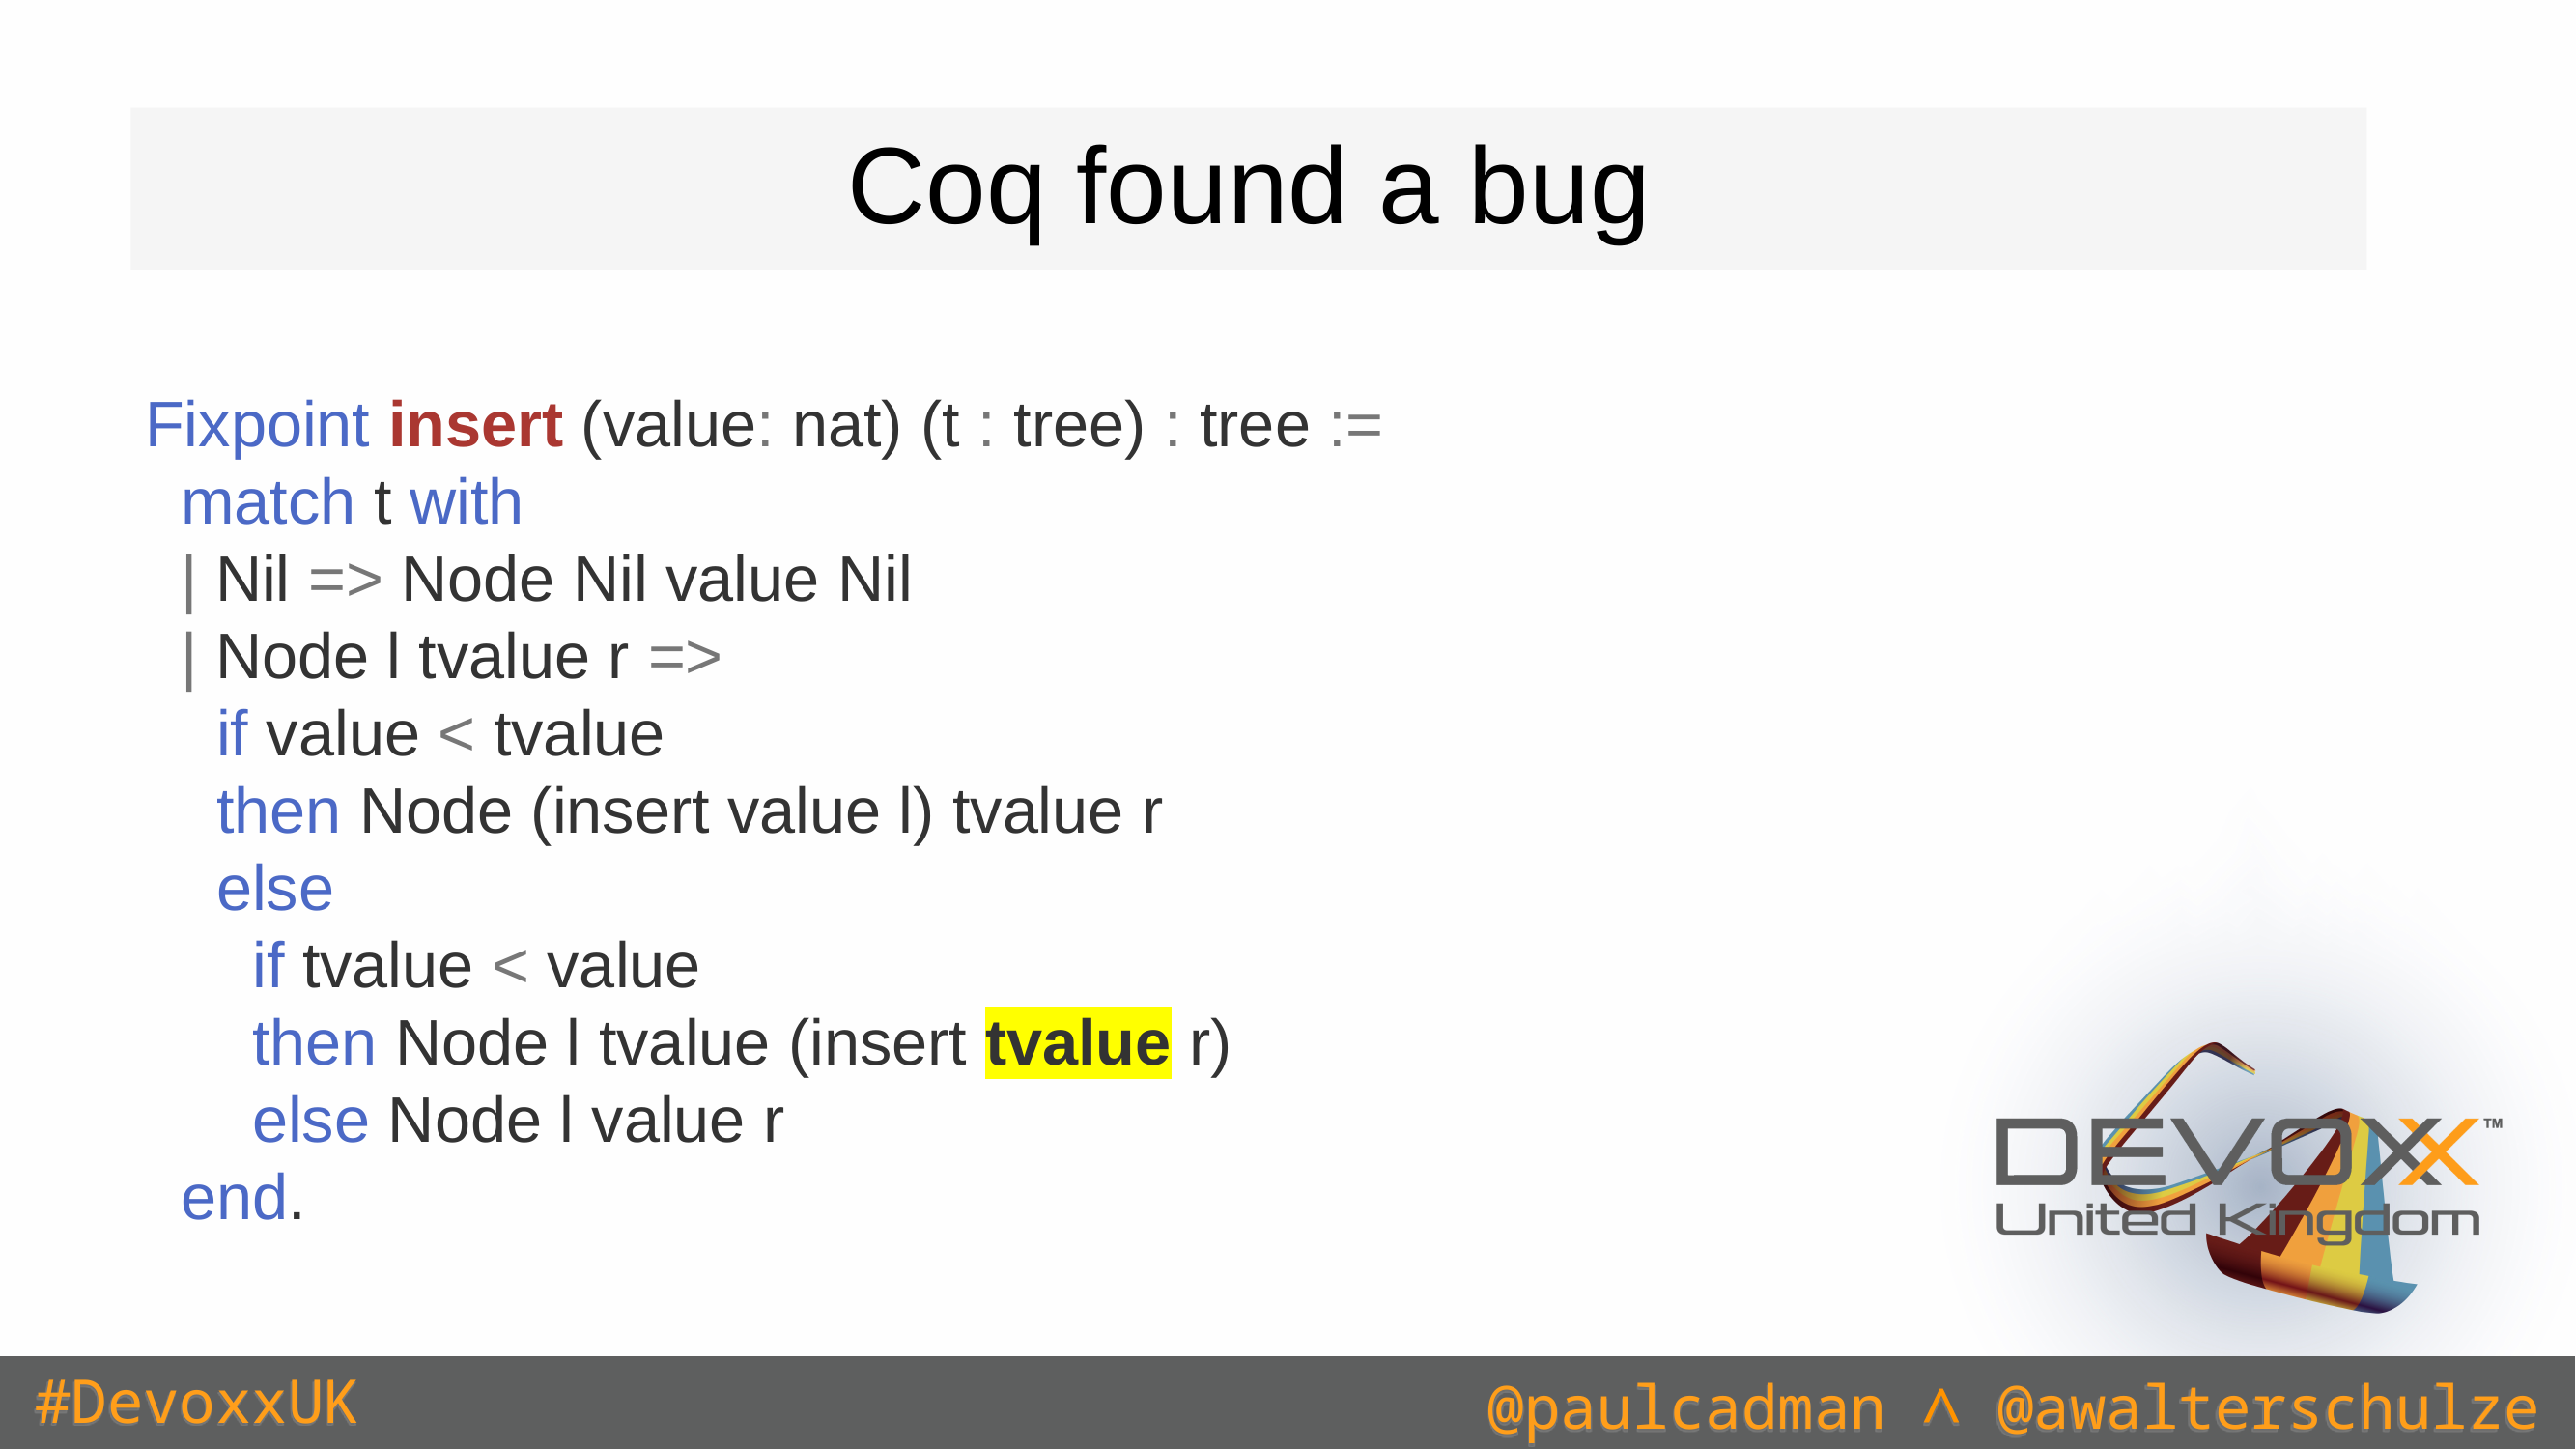

# Coq found a bug
Fixpoint insert (value: nat) (t : tree) : tree :=
  match t with
  | Nil => Node Nil value Nil
  | Node l tvalue r =>
    if value < tvalue
    then Node (insert value l) tvalue r
    else
      if tvalue < value
      then Node l tvalue (insert tvalue r)
      else Node l value r
  end.